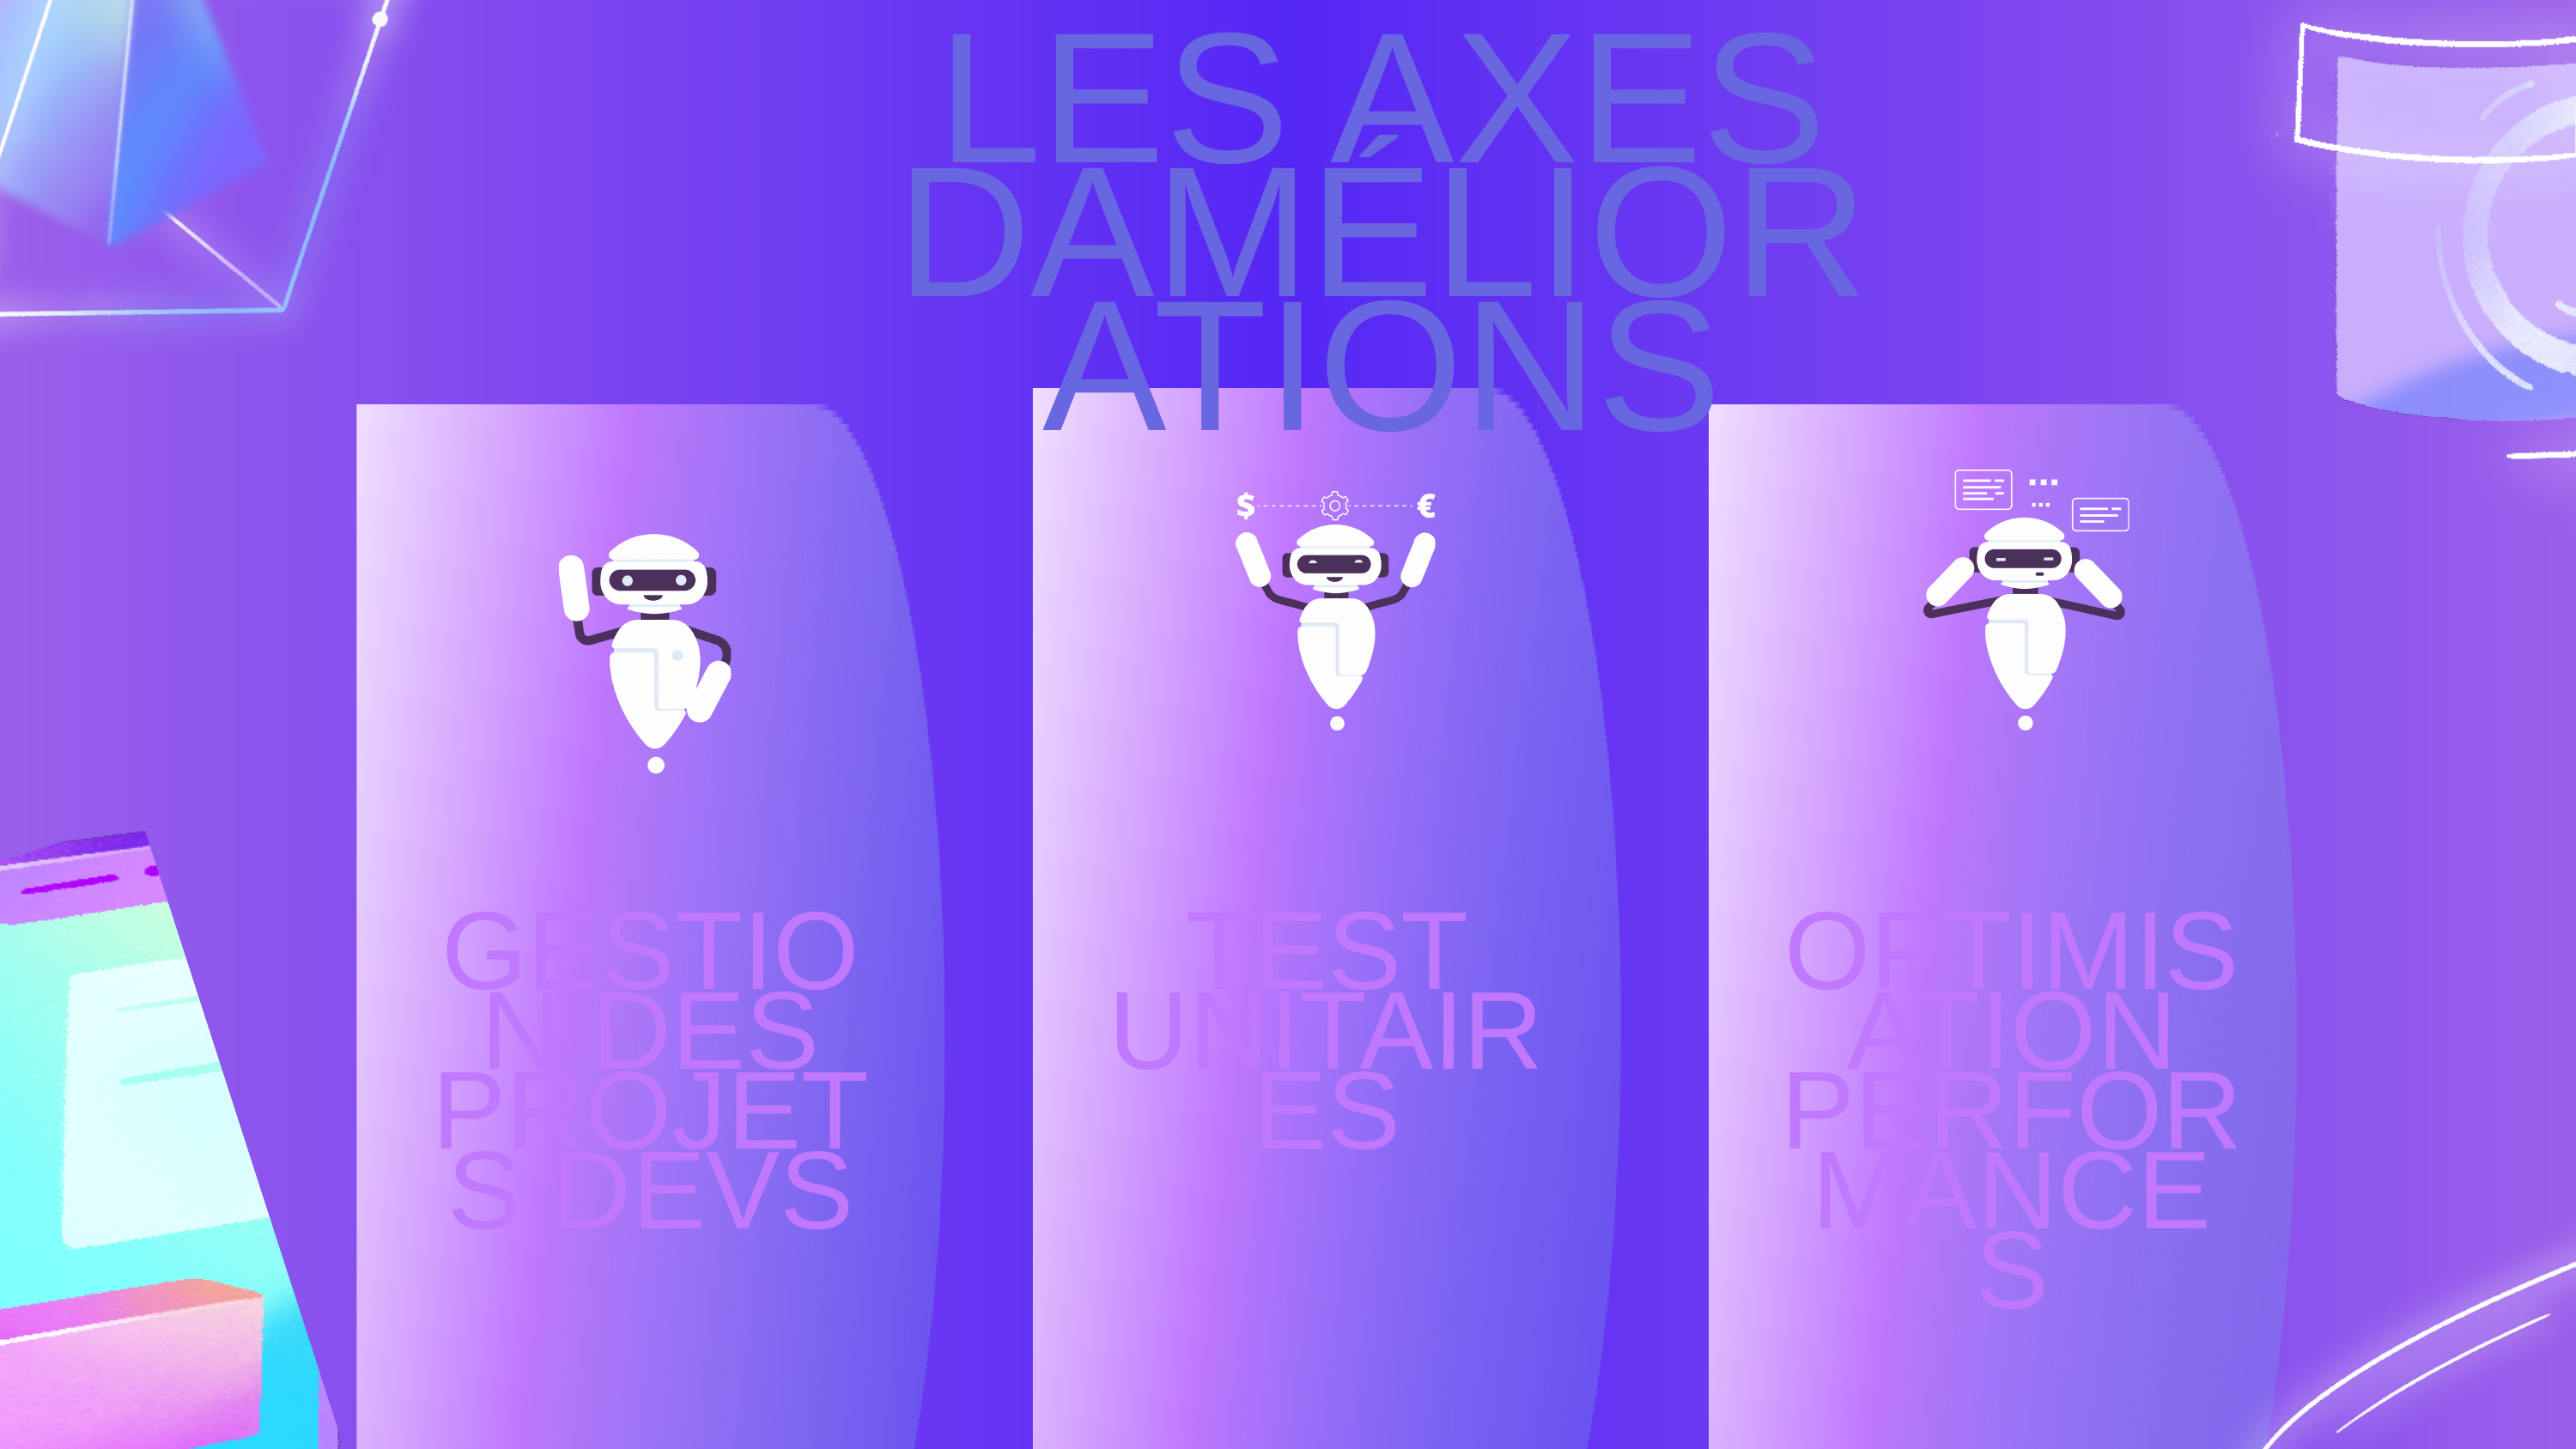

LES AXES DAMÉLIORATIONS

GESTION DES PROJETS DEVS
TEST UNITAIRES
OPTIMISATION PERFORMANCES